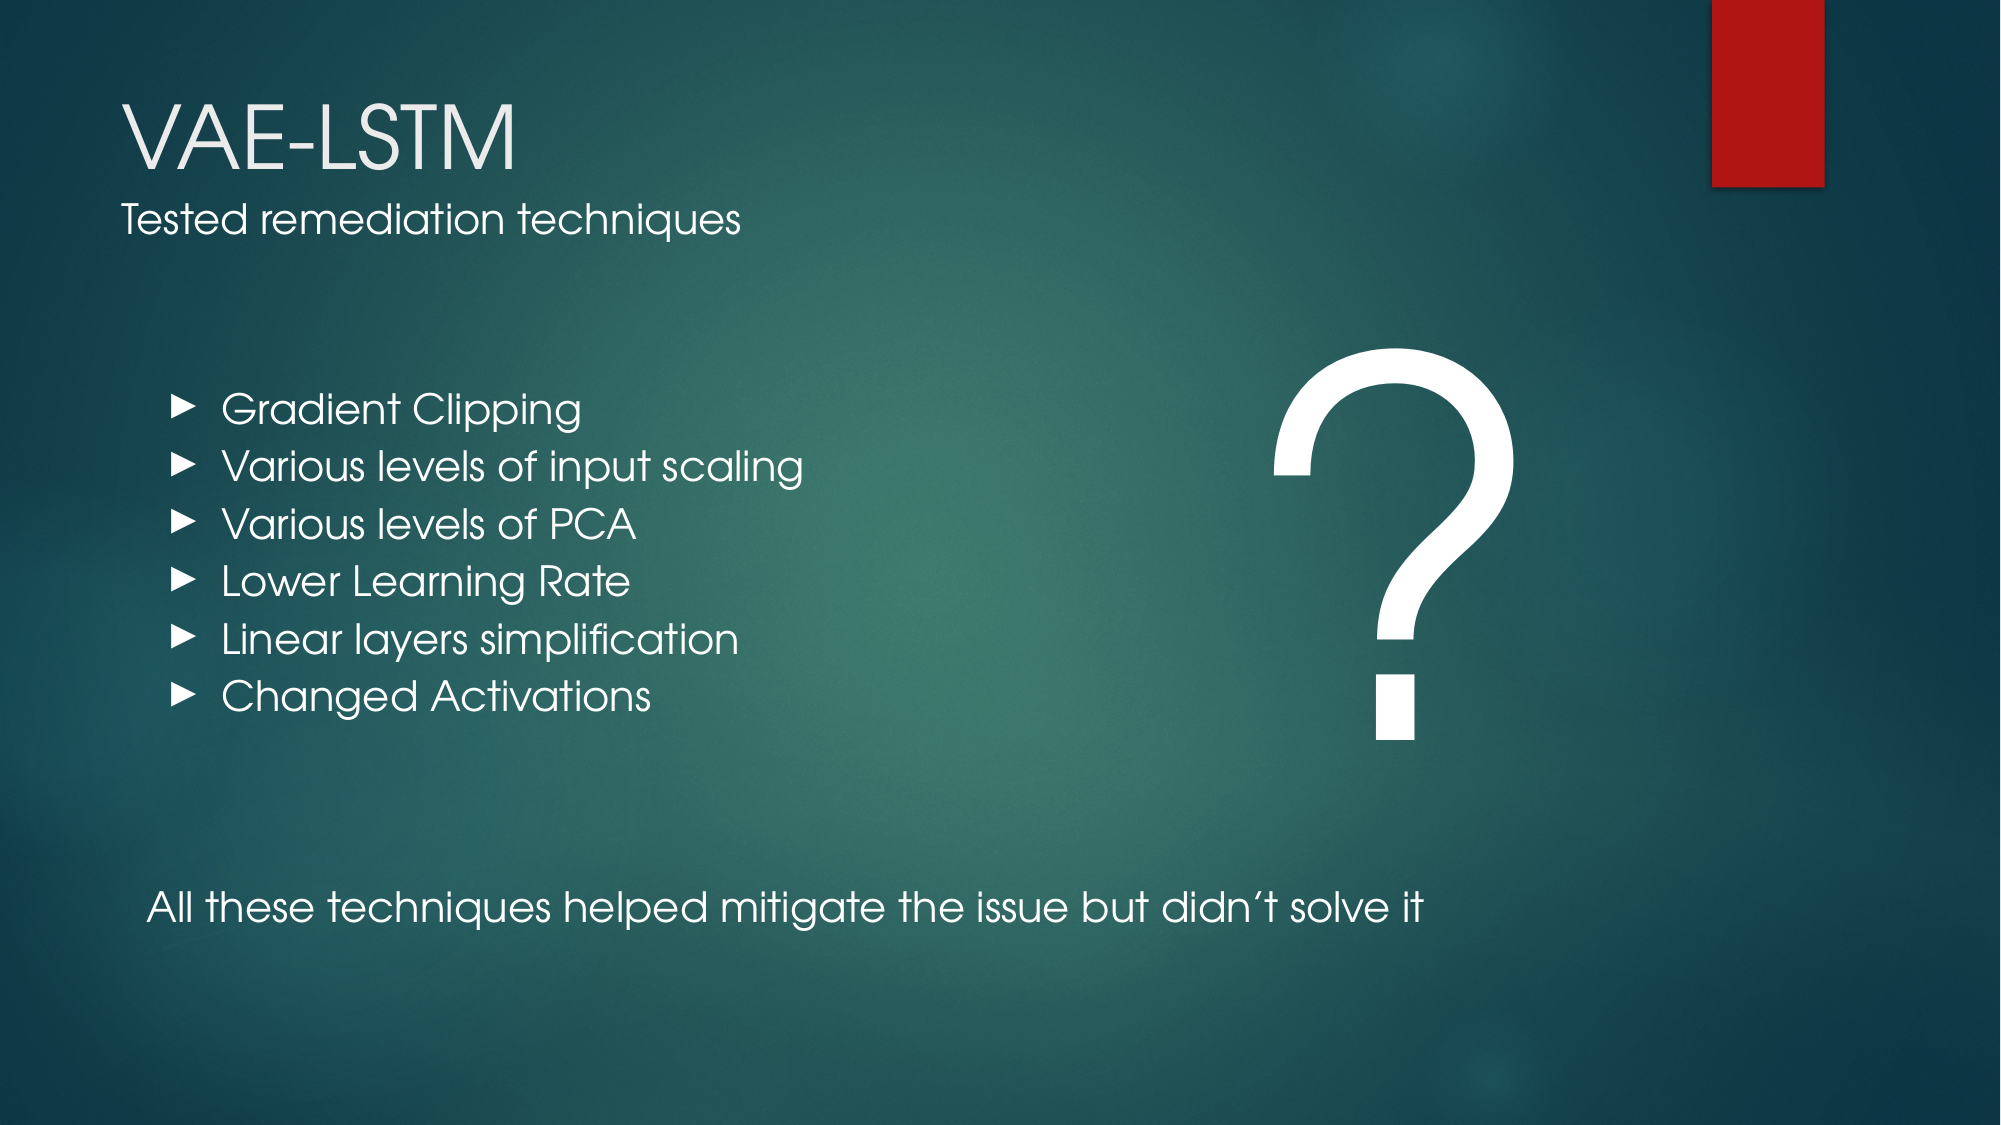

# VAE-LSTM
Tested remediation techniques
?
Gradient Clipping
Various levels of input scaling
Various levels of PCA
Lower Learning Rate
Linear layers simplification
Changed Activations
All these techniques helped mitigate the issue but didn’t solve it